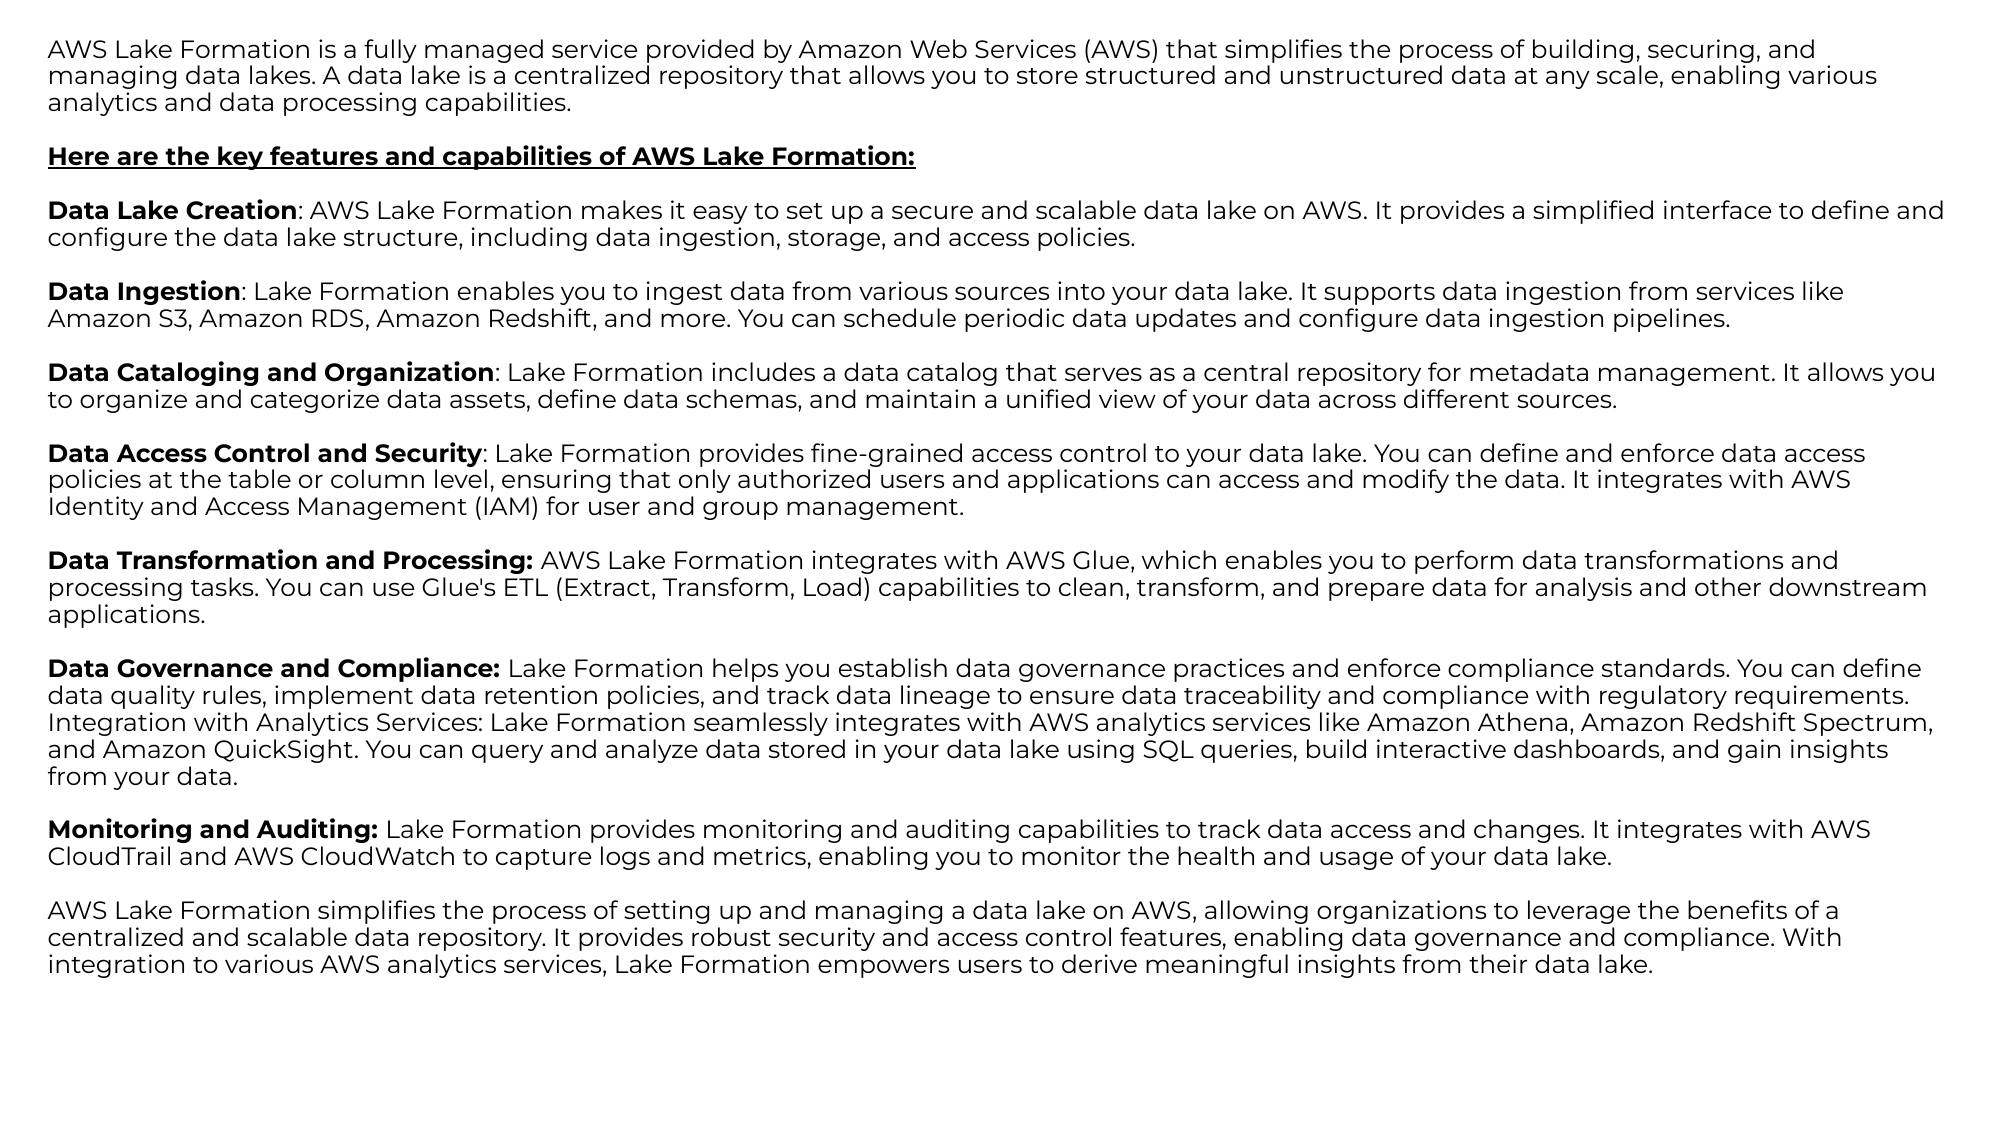

# AWS Lake Formation is a fully managed service provided by Amazon Web Services (AWS) that simplifies the process of building, securing, and managing data lakes. A data lake is a centralized repository that allows you to store structured and unstructured data at any scale, enabling various analytics and data processing capabilities. Here are the key features and capabilities of AWS Lake Formation: Data Lake Creation: AWS Lake Formation makes it easy to set up a secure and scalable data lake on AWS. It provides a simplified interface to define and configure the data lake structure, including data ingestion, storage, and access policies. Data Ingestion: Lake Formation enables you to ingest data from various sources into your data lake. It supports data ingestion from services like Amazon S3, Amazon RDS, Amazon Redshift, and more. You can schedule periodic data updates and configure data ingestion pipelines. Data Cataloging and Organization: Lake Formation includes a data catalog that serves as a central repository for metadata management. It allows you to organize and categorize data assets, define data schemas, and maintain a unified view of your data across different sources. Data Access Control and Security: Lake Formation provides fine-grained access control to your data lake. You can define and enforce data access policies at the table or column level, ensuring that only authorized users and applications can access and modify the data. It integrates with AWS Identity and Access Management (IAM) for user and group management. Data Transformation and Processing: AWS Lake Formation integrates with AWS Glue, which enables you to perform data transformations and processing tasks. You can use Glue's ETL (Extract, Transform, Load) capabilities to clean, transform, and prepare data for analysis and other downstream applications. Data Governance and Compliance: Lake Formation helps you establish data governance practices and enforce compliance standards. You can define data quality rules, implement data retention policies, and track data lineage to ensure data traceability and compliance with regulatory requirements. Integration with Analytics Services: Lake Formation seamlessly integrates with AWS analytics services like Amazon Athena, Amazon Redshift Spectrum, and Amazon QuickSight. You can query and analyze data stored in your data lake using SQL queries, build interactive dashboards, and gain insights from your data. Monitoring and Auditing: Lake Formation provides monitoring and auditing capabilities to track data access and changes. It integrates with AWS CloudTrail and AWS CloudWatch to capture logs and metrics, enabling you to monitor the health and usage of your data lake. AWS Lake Formation simplifies the process of setting up and managing a data lake on AWS, allowing organizations to leverage the benefits of a centralized and scalable data repository. It provides robust security and access control features, enabling data governance and compliance. With integration to various AWS analytics services, Lake Formation empowers users to derive meaningful insights from their data lake.